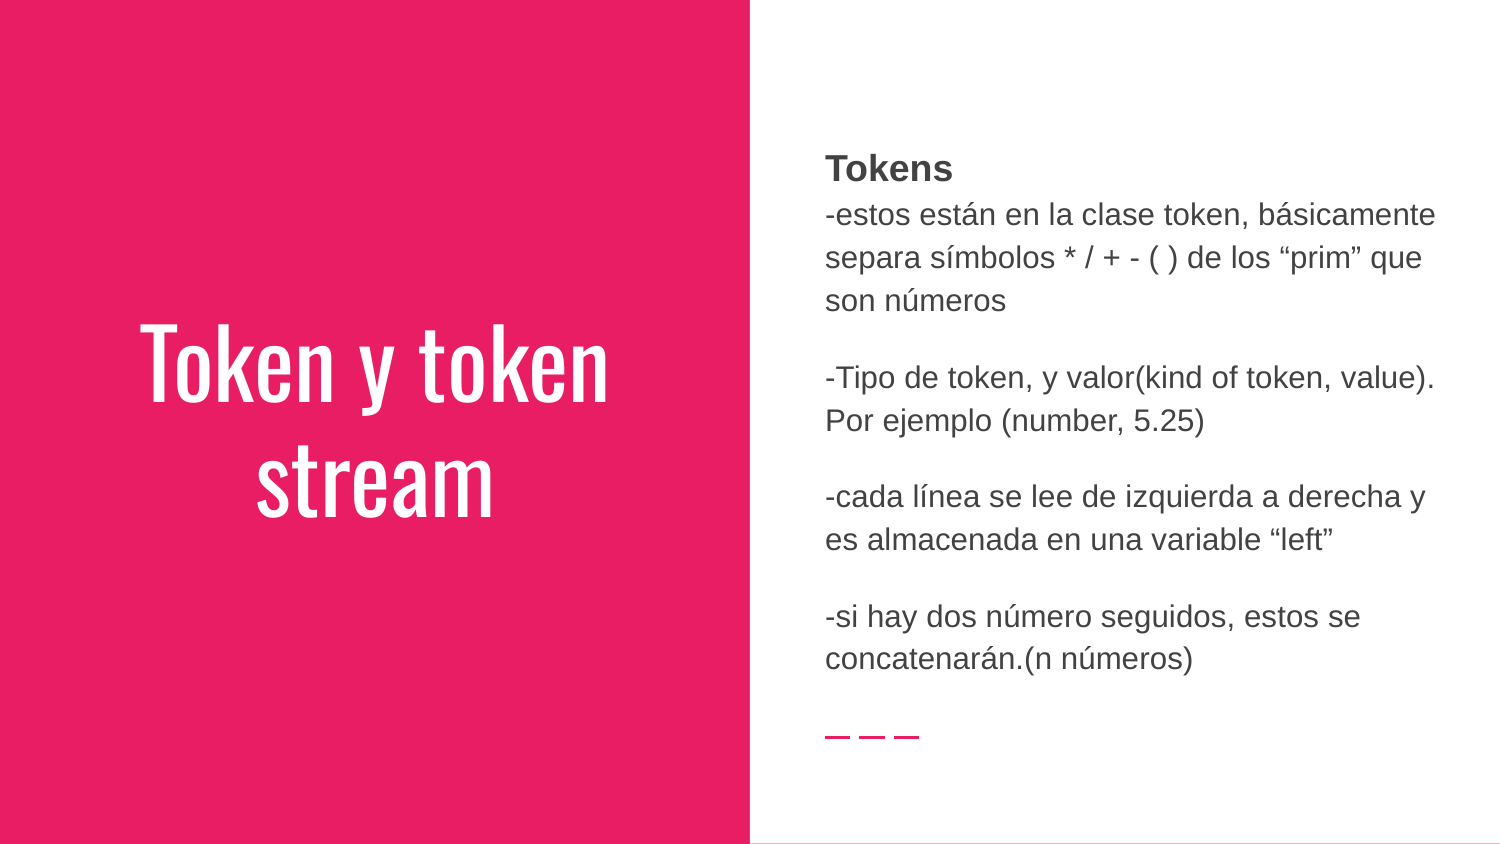

Tokens
-estos están en la clase token, básicamente separa símbolos * / + - ( ) de los “prim” que son números
-Tipo de token, y valor(kind of token, value). Por ejemplo (number, 5.25)
-cada línea se lee de izquierda a derecha y es almacenada en una variable “left”
-si hay dos número seguidos, estos se concatenarán.(n números)
# Token y token stream